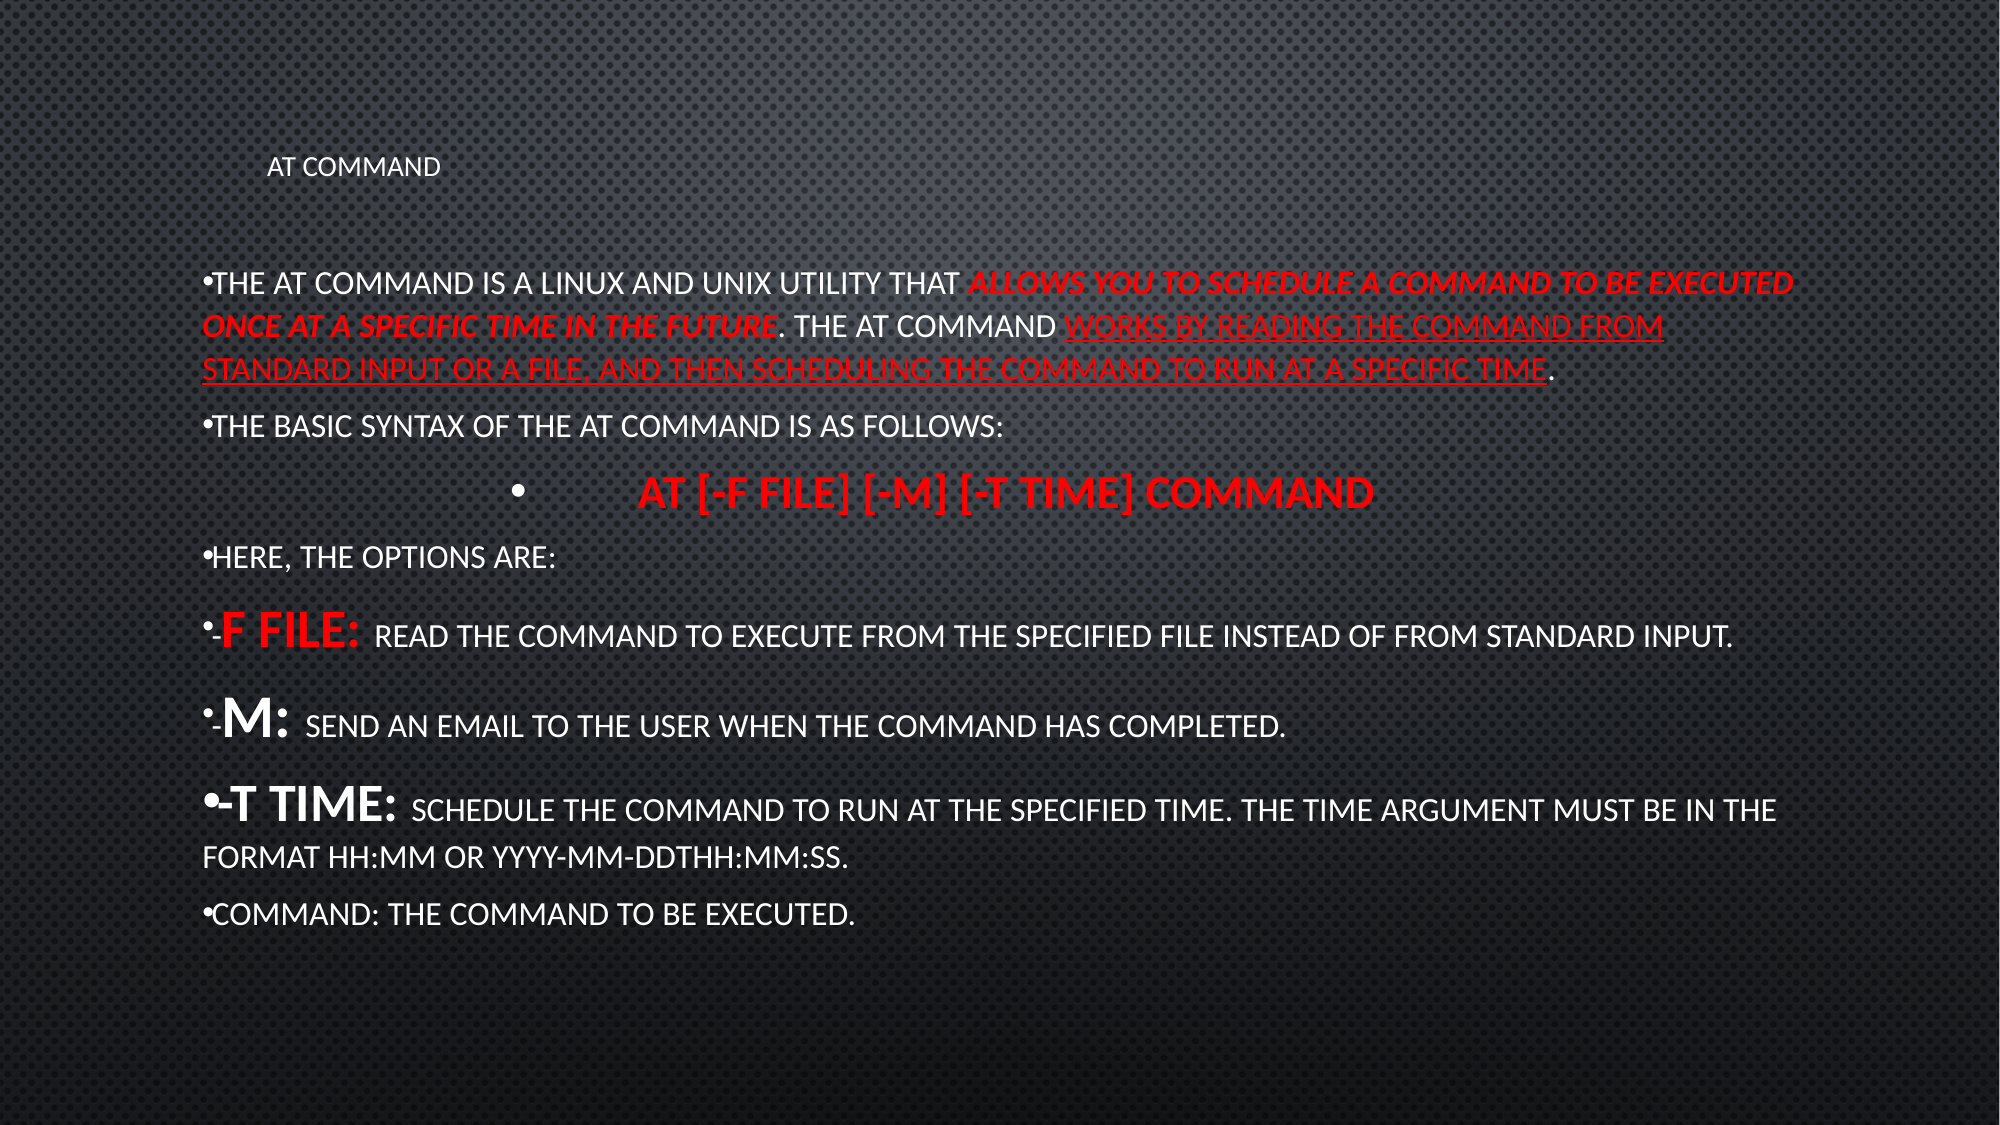

# AT COMMAND
The at command is a Linux and Unix utility that allows you to schedule a command to be executed once at a specific time in the future. The at command works by reading the command from standard input or a file, and then scheduling the command to run at a specific time.
The basic syntax of the at command is as follows:
at [-f file] [-m] [-t time] command
Here, the options are:
-f file: Read the command to execute from the specified file instead of from standard input.
-m: Send an email to the user when the command has completed.
-t time: Schedule the command to run at the specified time. The time argument must be in the format HH:MM or YYYY-MM-DDTHH:MM:SS.
command: The command to be executed.